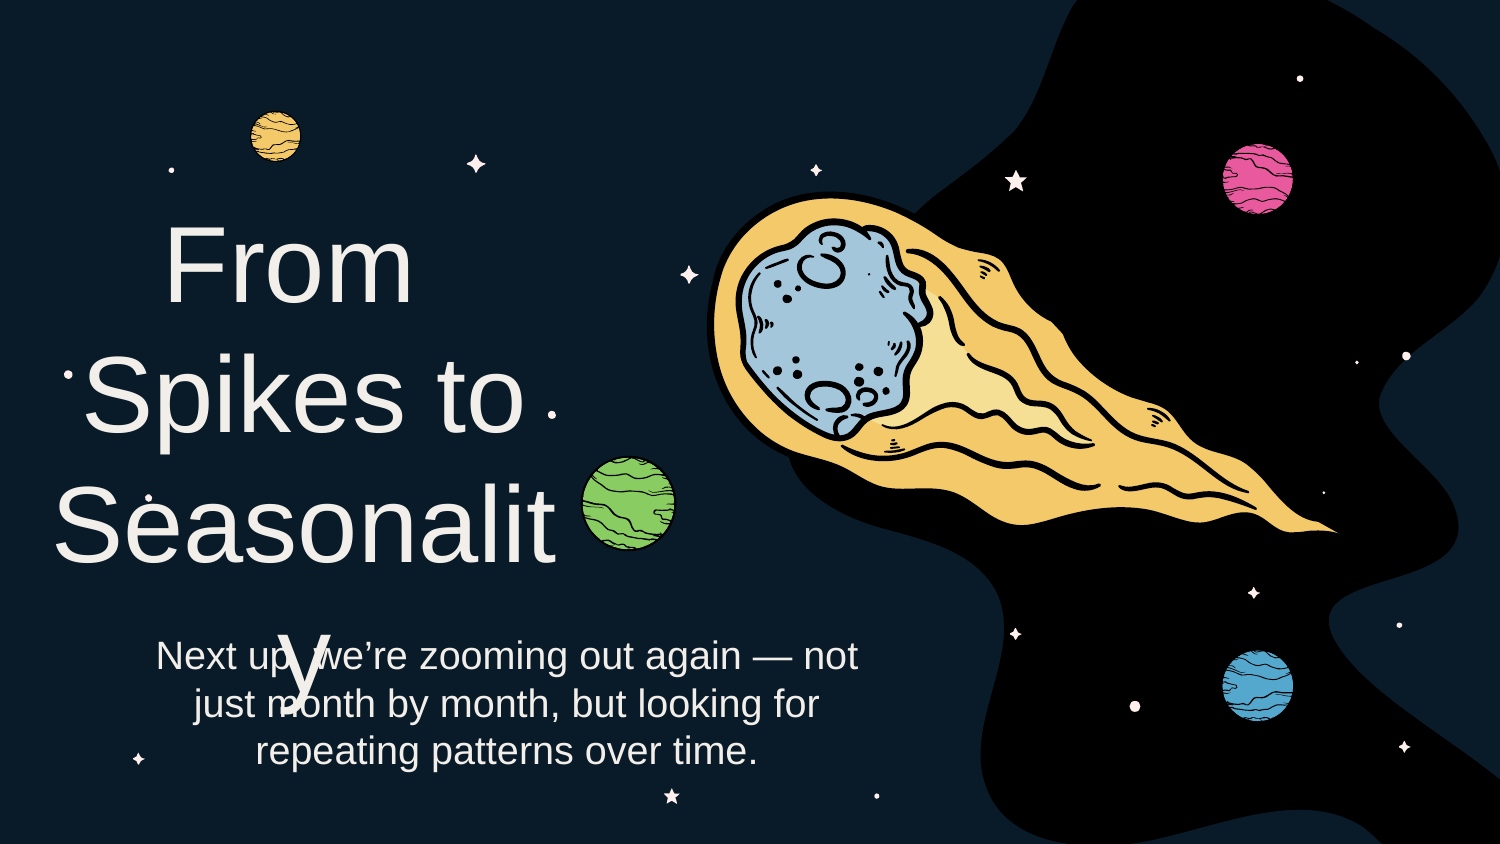

# From
Spikes to Seasonality
Next up, we’re zooming out again — not just month by month, but looking for repeating patterns over time.